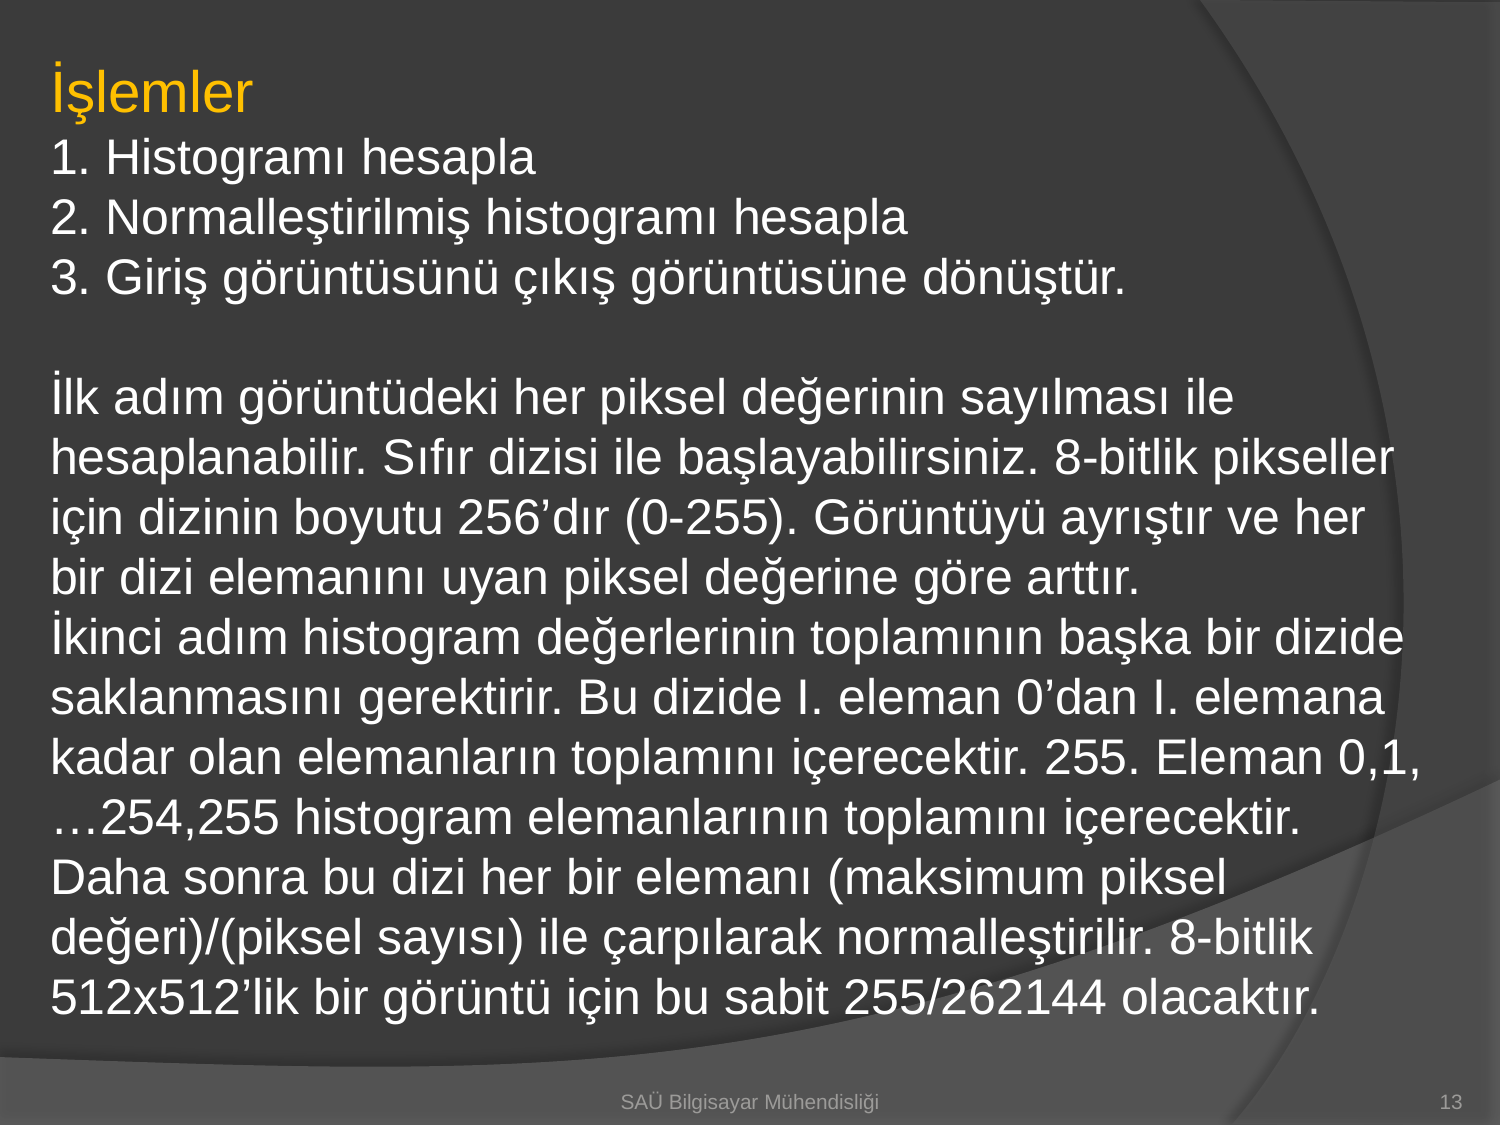

İşlemler
1. Histogramı hesapla
2. Normalleştirilmiş histogramı hesapla
3. Giriş görüntüsünü çıkış görüntüsüne dönüştür.

İlk adım görüntüdeki her piksel değerinin sayılması ile hesaplanabilir. Sıfır dizisi ile başlayabilirsiniz. 8-bitlik pikseller için dizinin boyutu 256’dır (0-255). Görüntüyü ayrıştır ve her bir dizi elemanını uyan piksel değerine göre arttır.
İkinci adım histogram değerlerinin toplamının başka bir dizide saklanmasını gerektirir. Bu dizide I. eleman 0’dan I. elemana kadar olan elemanların toplamını içerecektir. 255. Eleman 0,1,…254,255 histogram elemanlarının toplamını içerecektir. Daha sonra bu dizi her bir elemanı (maksimum piksel değeri)/(piksel sayısı) ile çarpılarak normalleştirilir. 8-bitlik 512x512’lik bir görüntü için bu sabit 255/262144 olacaktır.
SAÜ Bilgisayar Mühendisliği
13